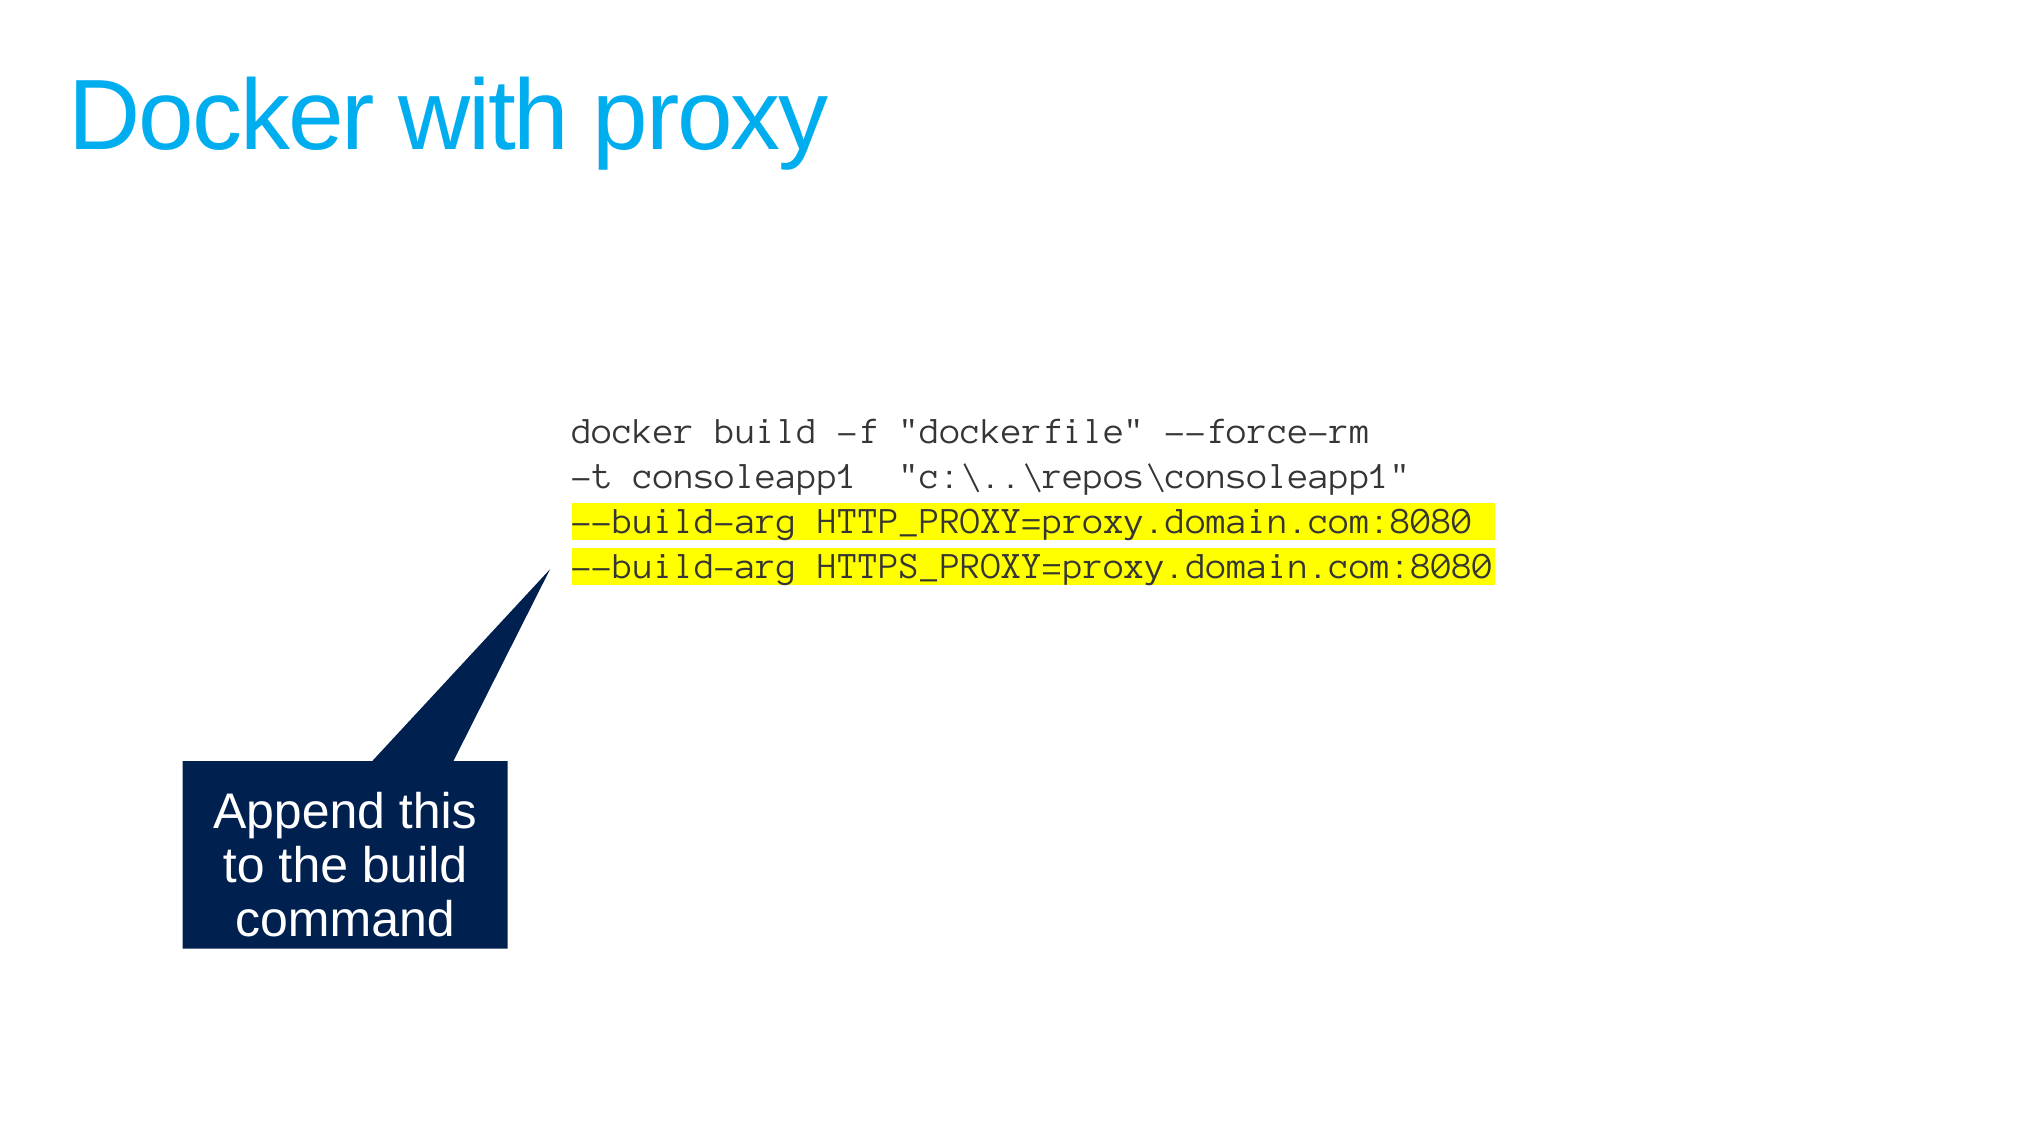

# Docker with proxy
docker build -f "dockerfile" --force-rm
-t consoleapp1  "c:\..\repos\consoleapp1"
--build-arg HTTP_PROXY=proxy.domain.com:8080
--build-arg HTTPS_PROXY=proxy.domain.com:8080
Append this to the build command